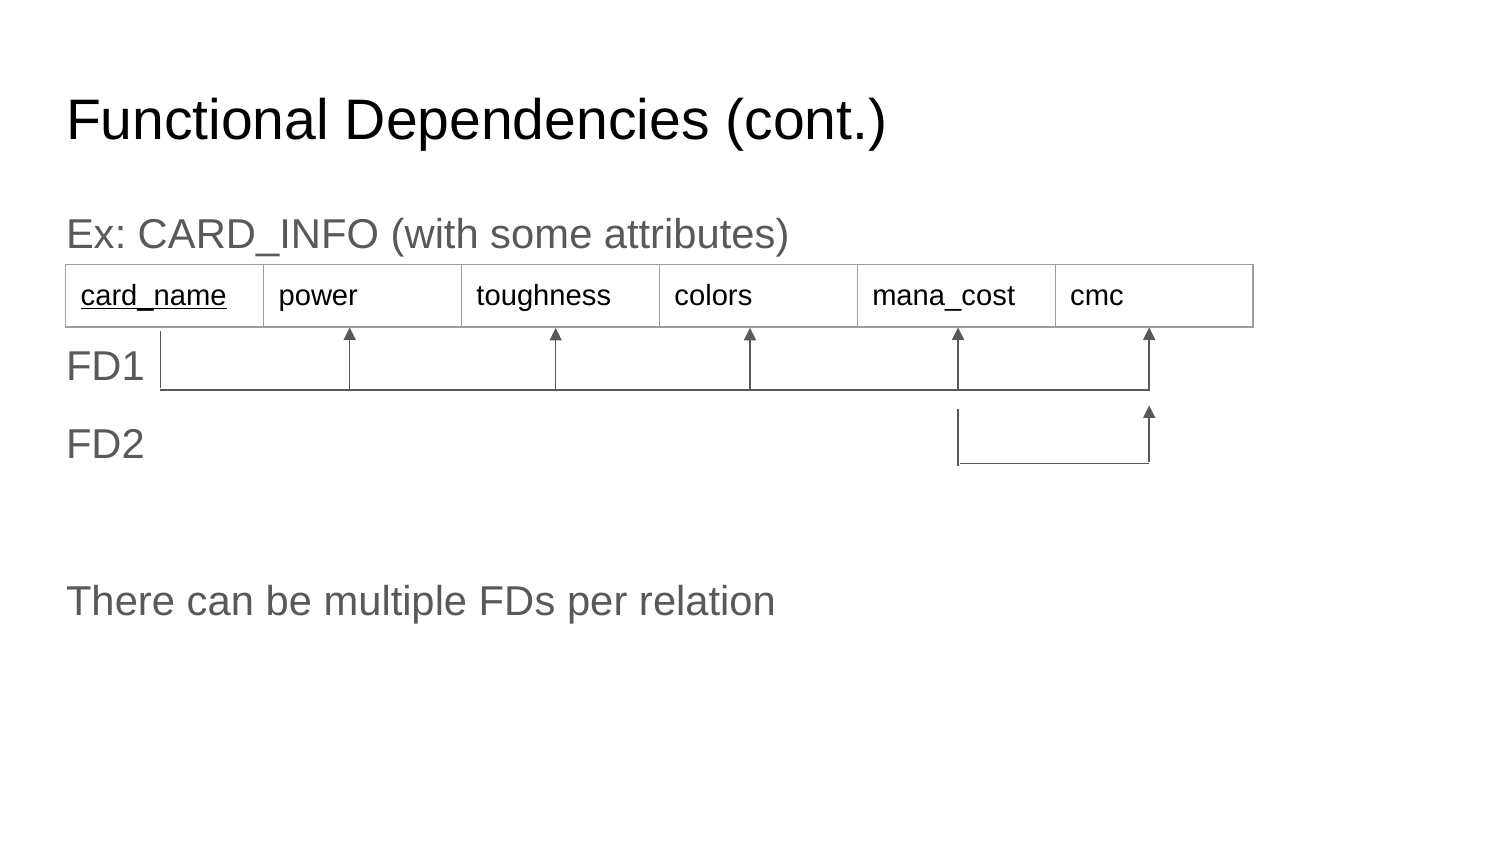

# Functional Dependencies (cont.)
Ex: CARD_INFO (with some attributes)

FD1
FD2

There can be multiple FDs per relation
| card\_name | power | toughness | colors | mana\_cost | cmc |
| --- | --- | --- | --- | --- | --- |